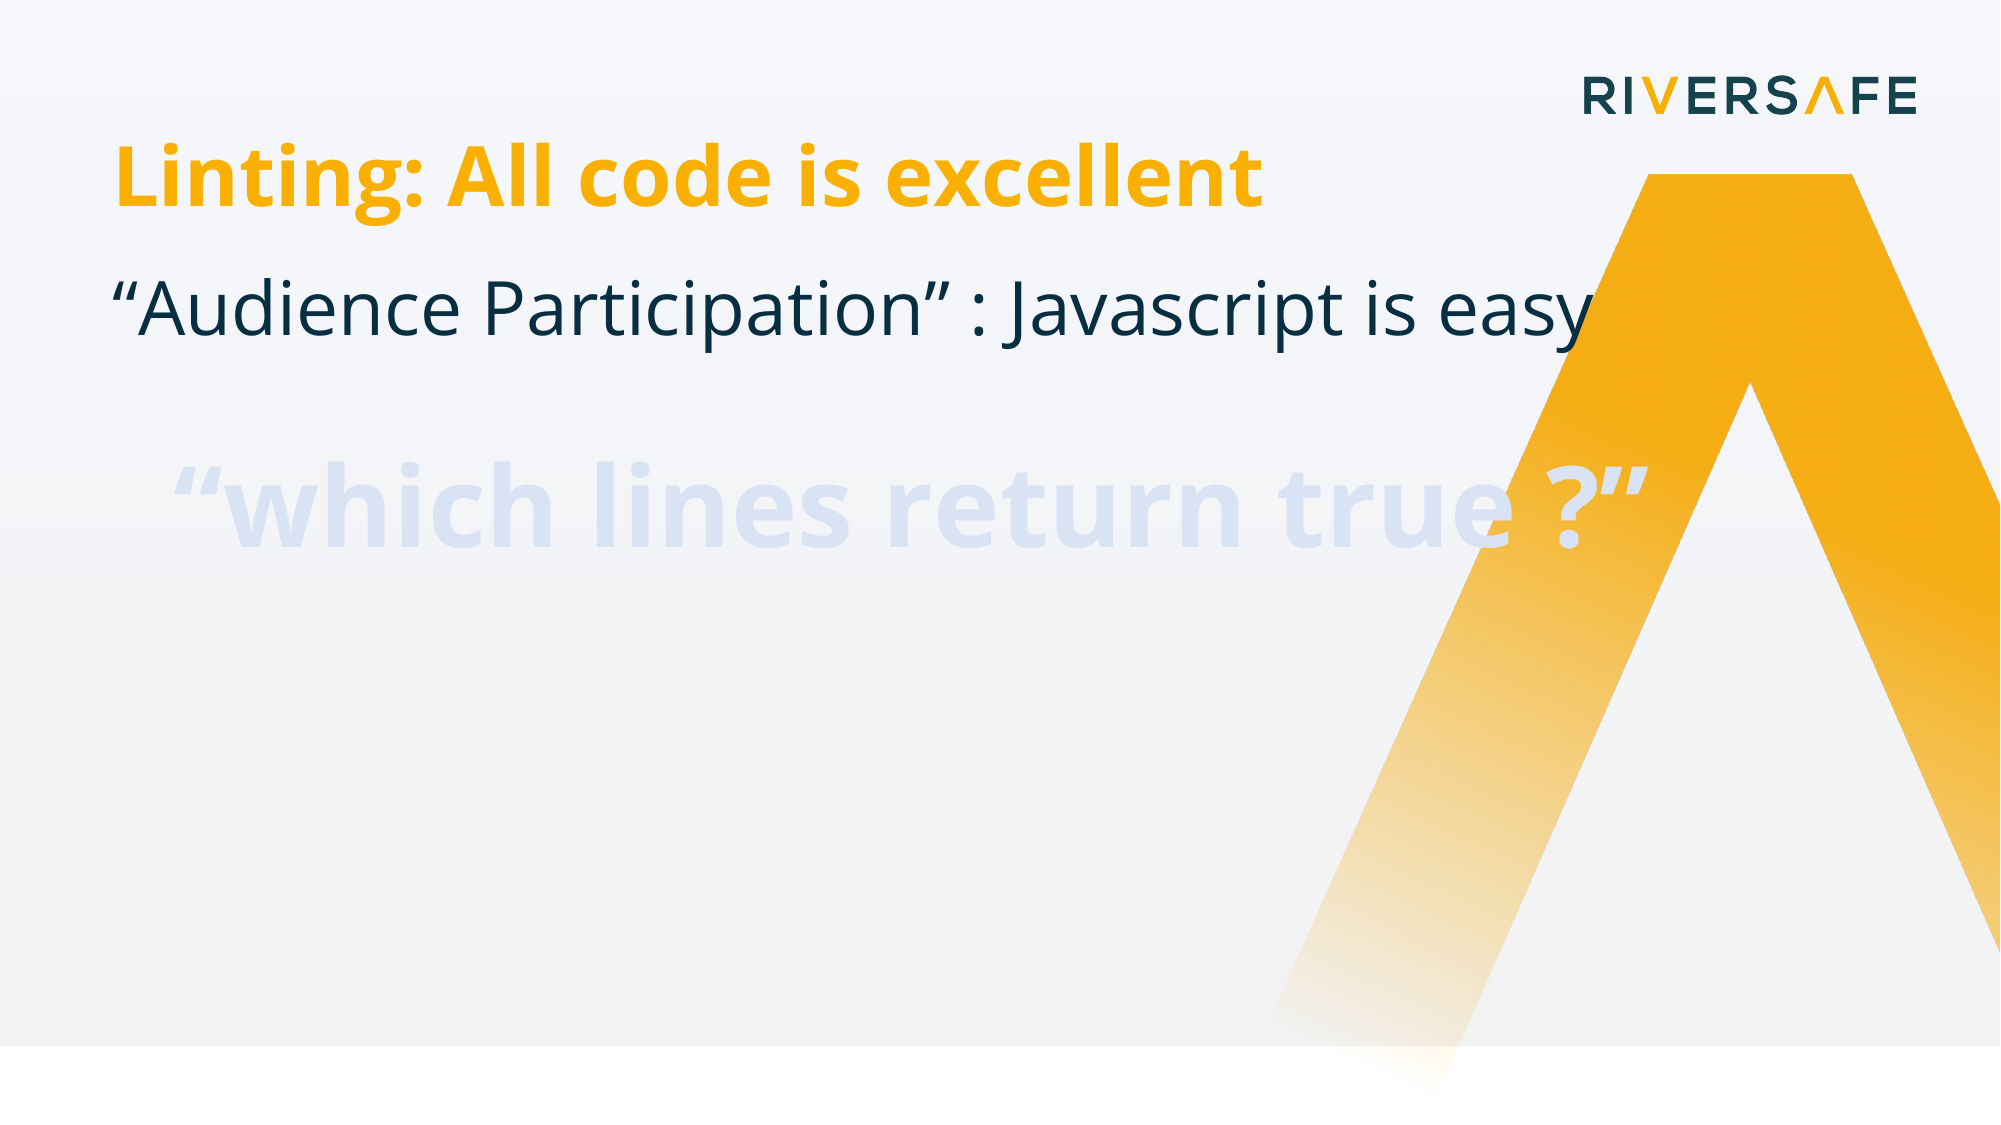

Linting: All code is excellent
“Audience Participation” : Javascript is easy

“which lines return true ?”